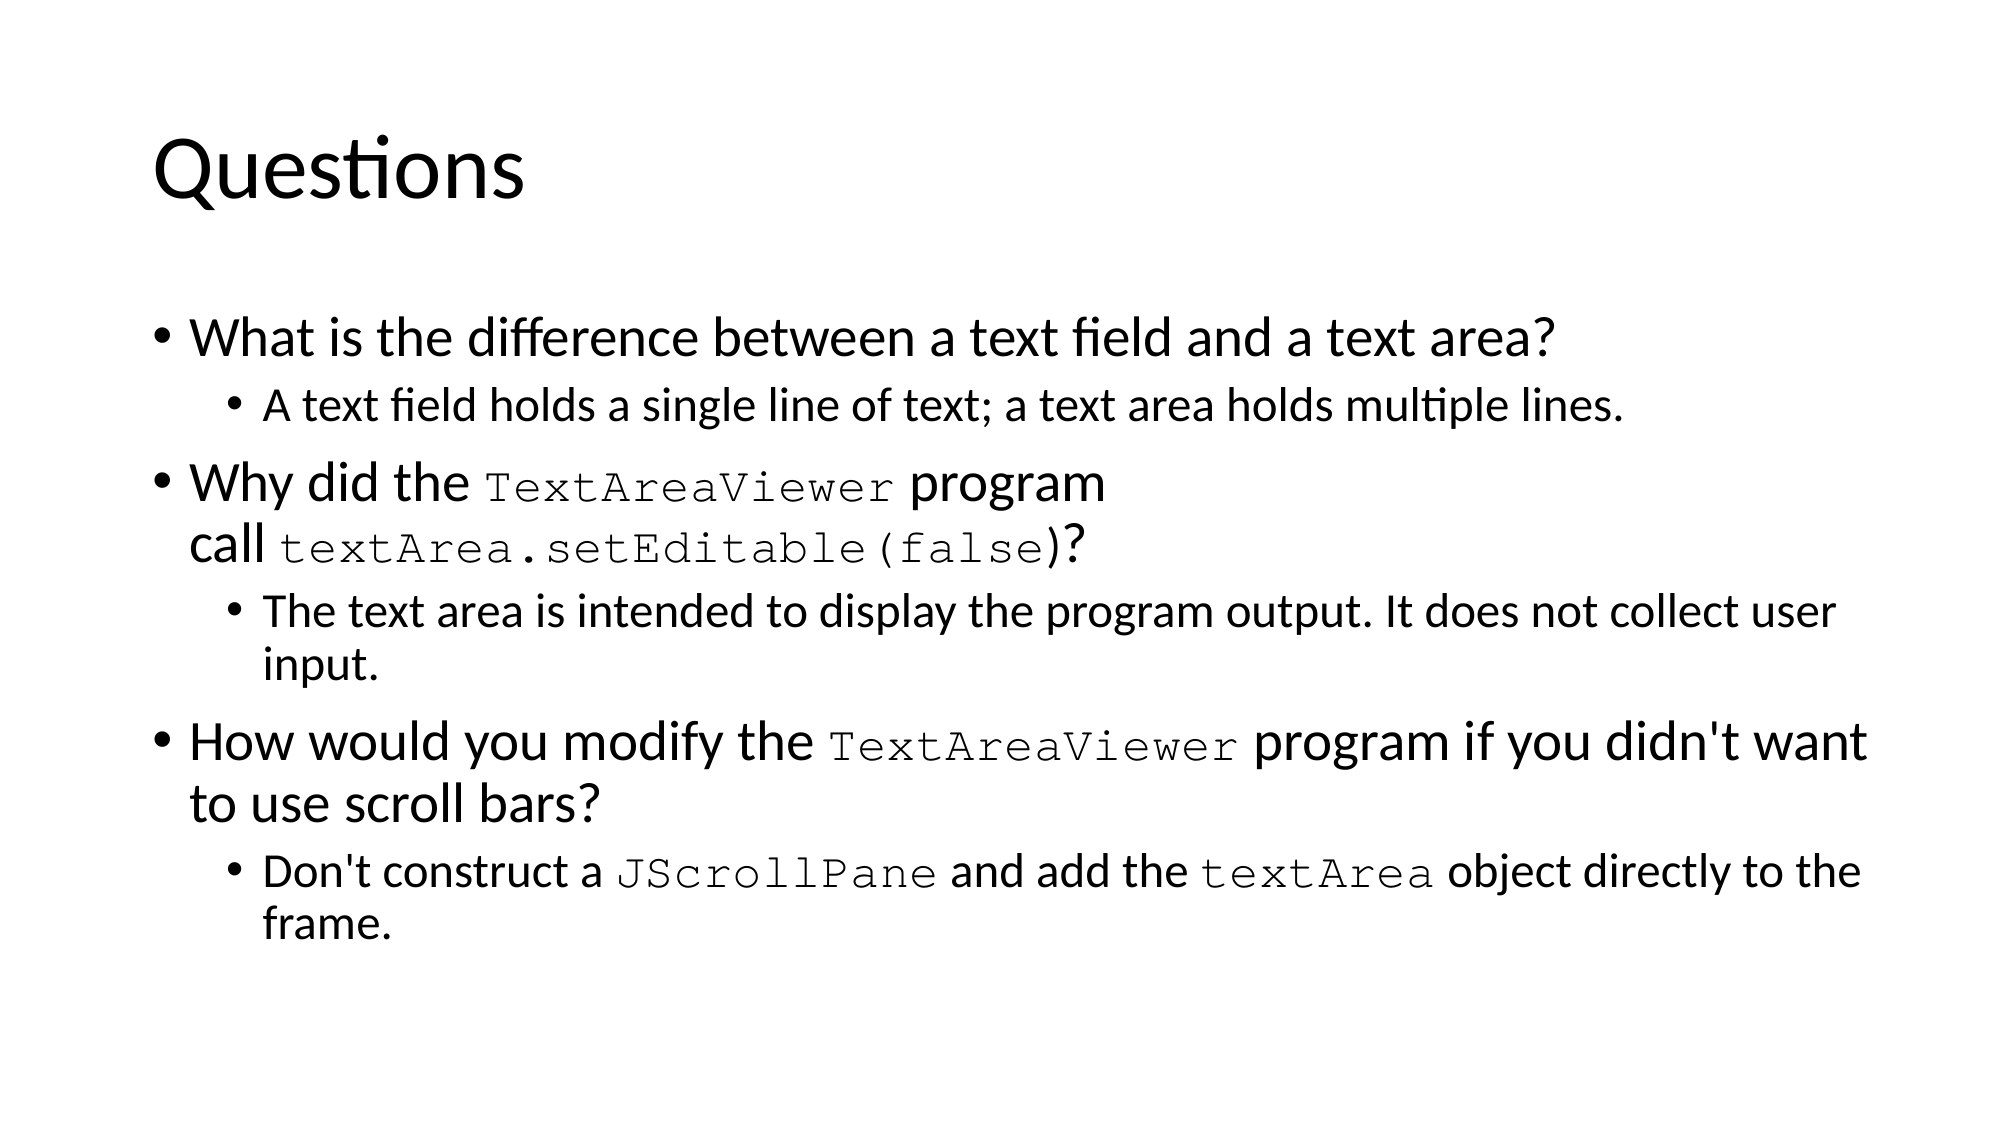

# Questions
What is the difference between a text field and a text area?
A text field holds a single line of text; a text area holds multiple lines.
Why did the TextAreaViewer program call textArea.setEditable(false)?
The text area is intended to display the program output. It does not collect user input.
How would you modify the TextAreaViewer program if you didn't want to use scroll bars?
Don't construct a JScrollPane and add the textArea object directly to the frame.